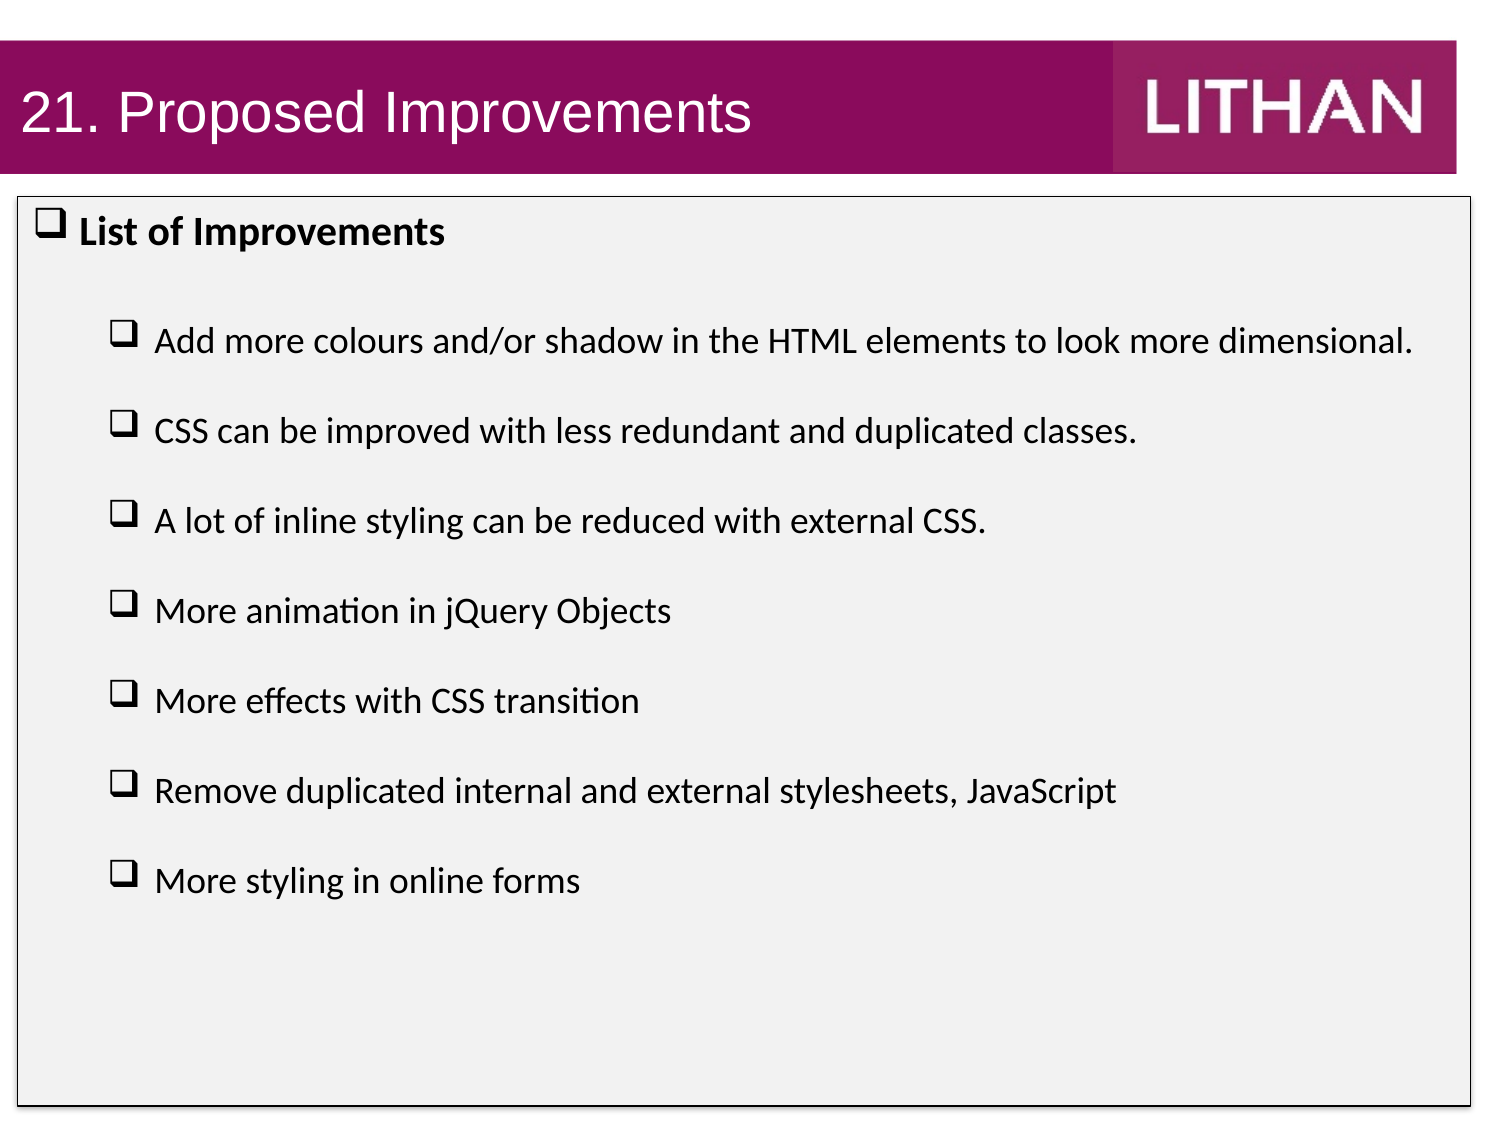

21. Proposed Improvements
List of Improvements

Add more colours and/or shadow in the HTML elements to look more dimensional.

CSS can be improved with less redundant and duplicated classes.

A lot of inline styling can be reduced with external CSS.

More animation in jQuery Objects

More effects with CSS transition

Remove duplicated internal and external stylesheets, JavaScript

More styling in online forms